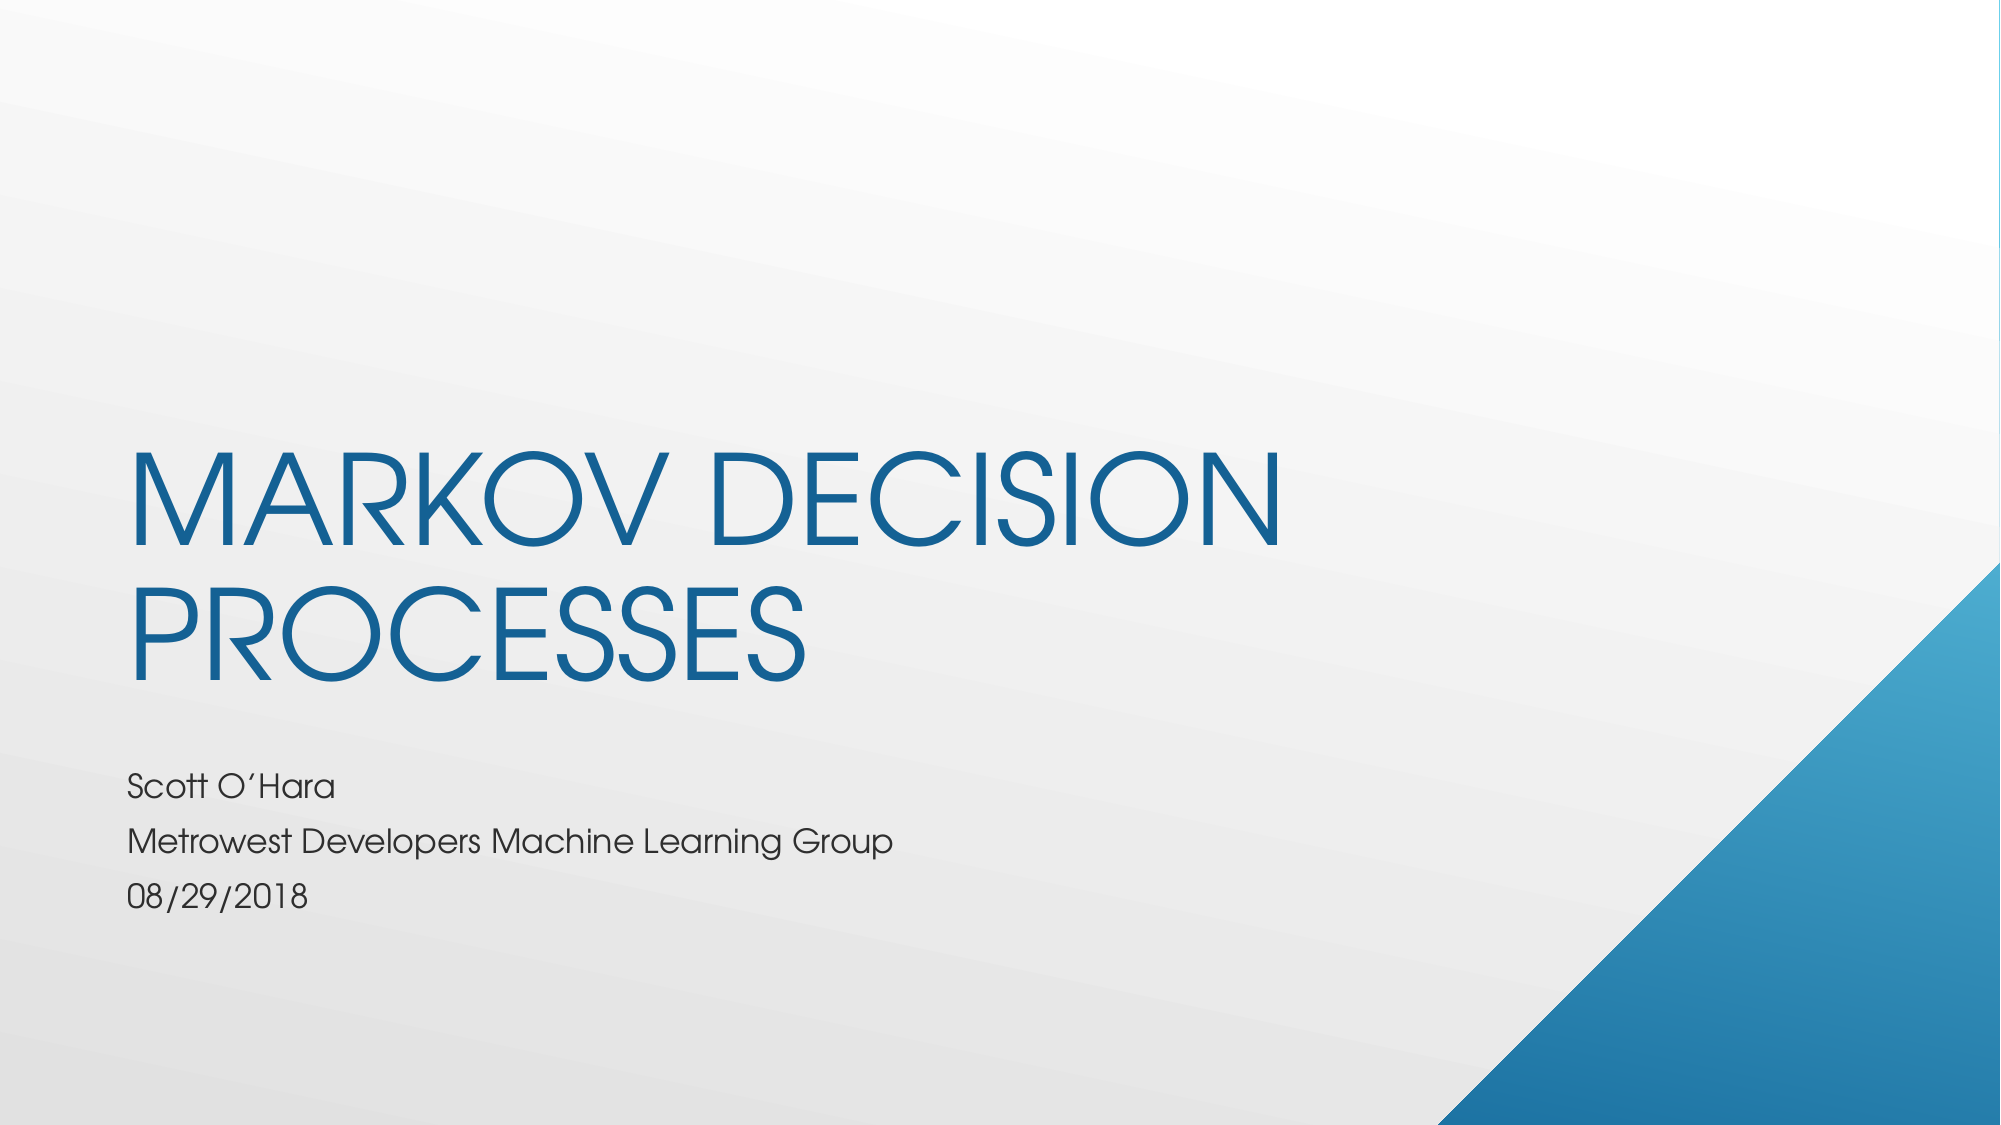

# Markov Decision processes
Scott O’Hara
Metrowest Developers Machine Learning Group
08/29/2018